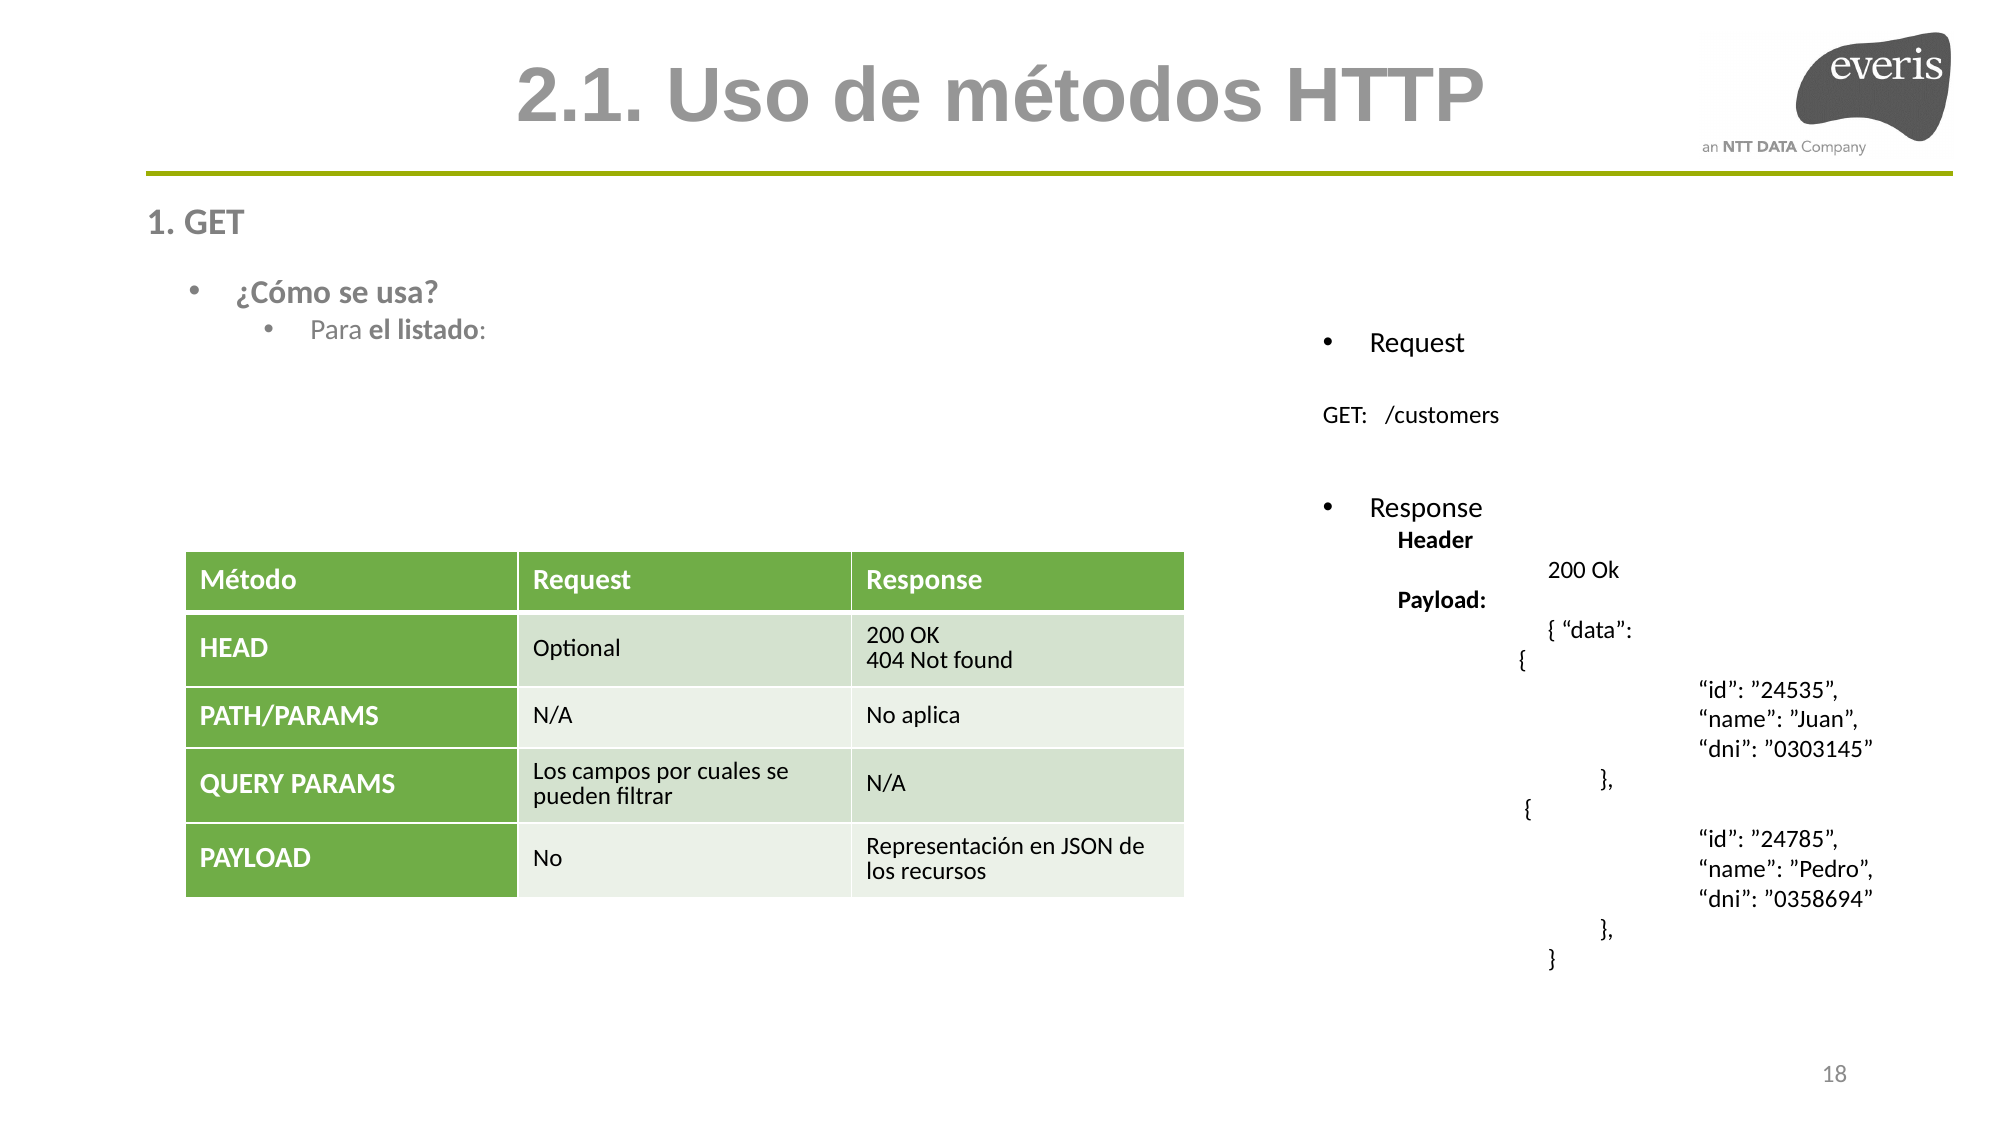

2.1. Uso de métodos HTTP
1. GET
¿Cómo se usa?
Para el listado:
Request

GET:   /customers

Response
Header
	200 Ok
Payload:
	{ “data”:
                     {
		“id”: ”24535”,
		“name”: ”Juan”,
		“dni”: ”0303145”
	         },
                      {
		“id”: ”24785”,
		“name”: ”Pedro”,
		“dni”: ”0358694”
	         },
	}
| Método | Request | Response |
| --- | --- | --- |
| HEAD | Optional | 200 OK 404 Not found |
| PATH/PARAMS | N/A | No aplica |
| QUERY PARAMS | Los campos por cuales se pueden filtrar | N/A |
| PAYLOAD | No | Representación en JSON de los recursos |
18